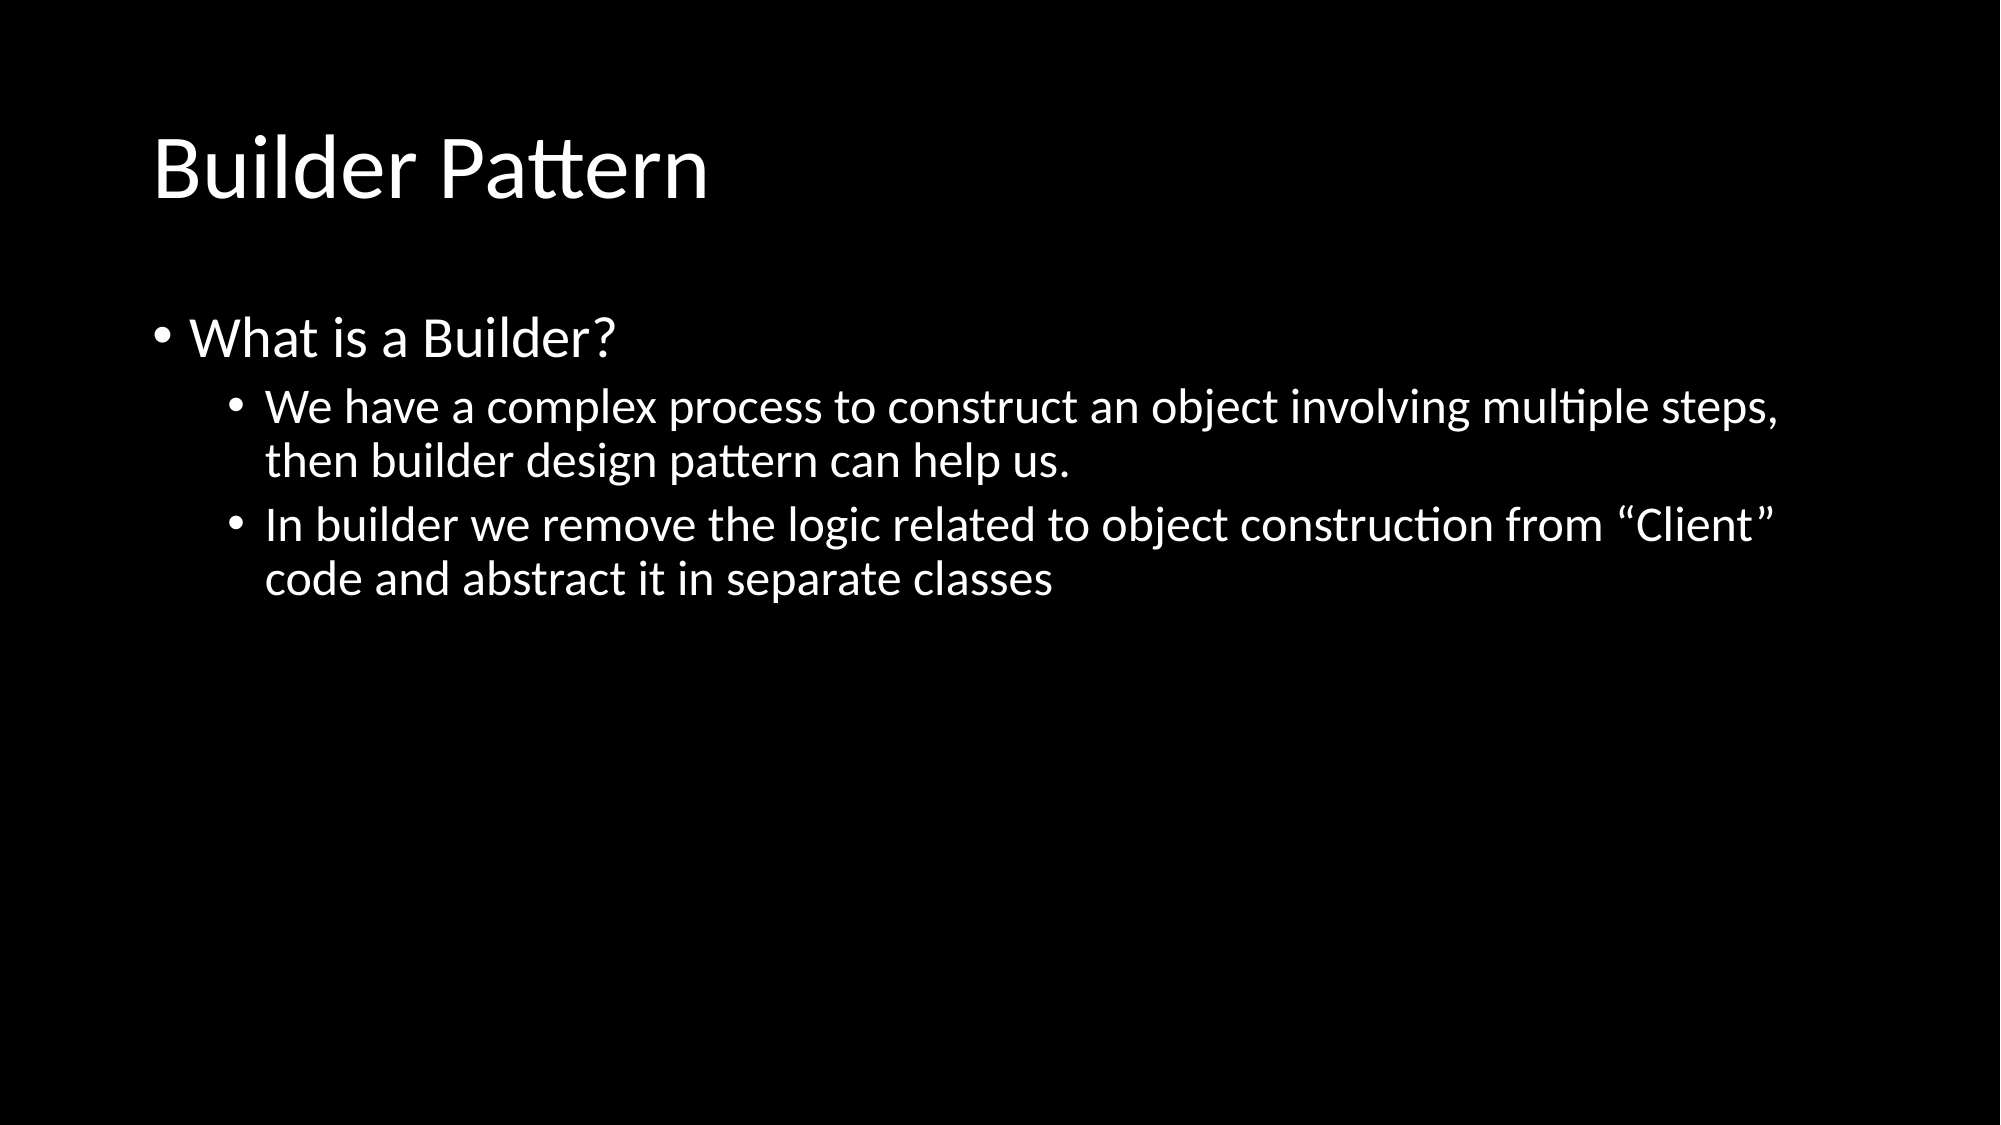

# Builder Pattern
What is a Builder?
We have a complex process to construct an object involving multiple steps, then builder design pattern can help us.
In builder we remove the logic related to object construction from “Client” code and abstract it in separate classes